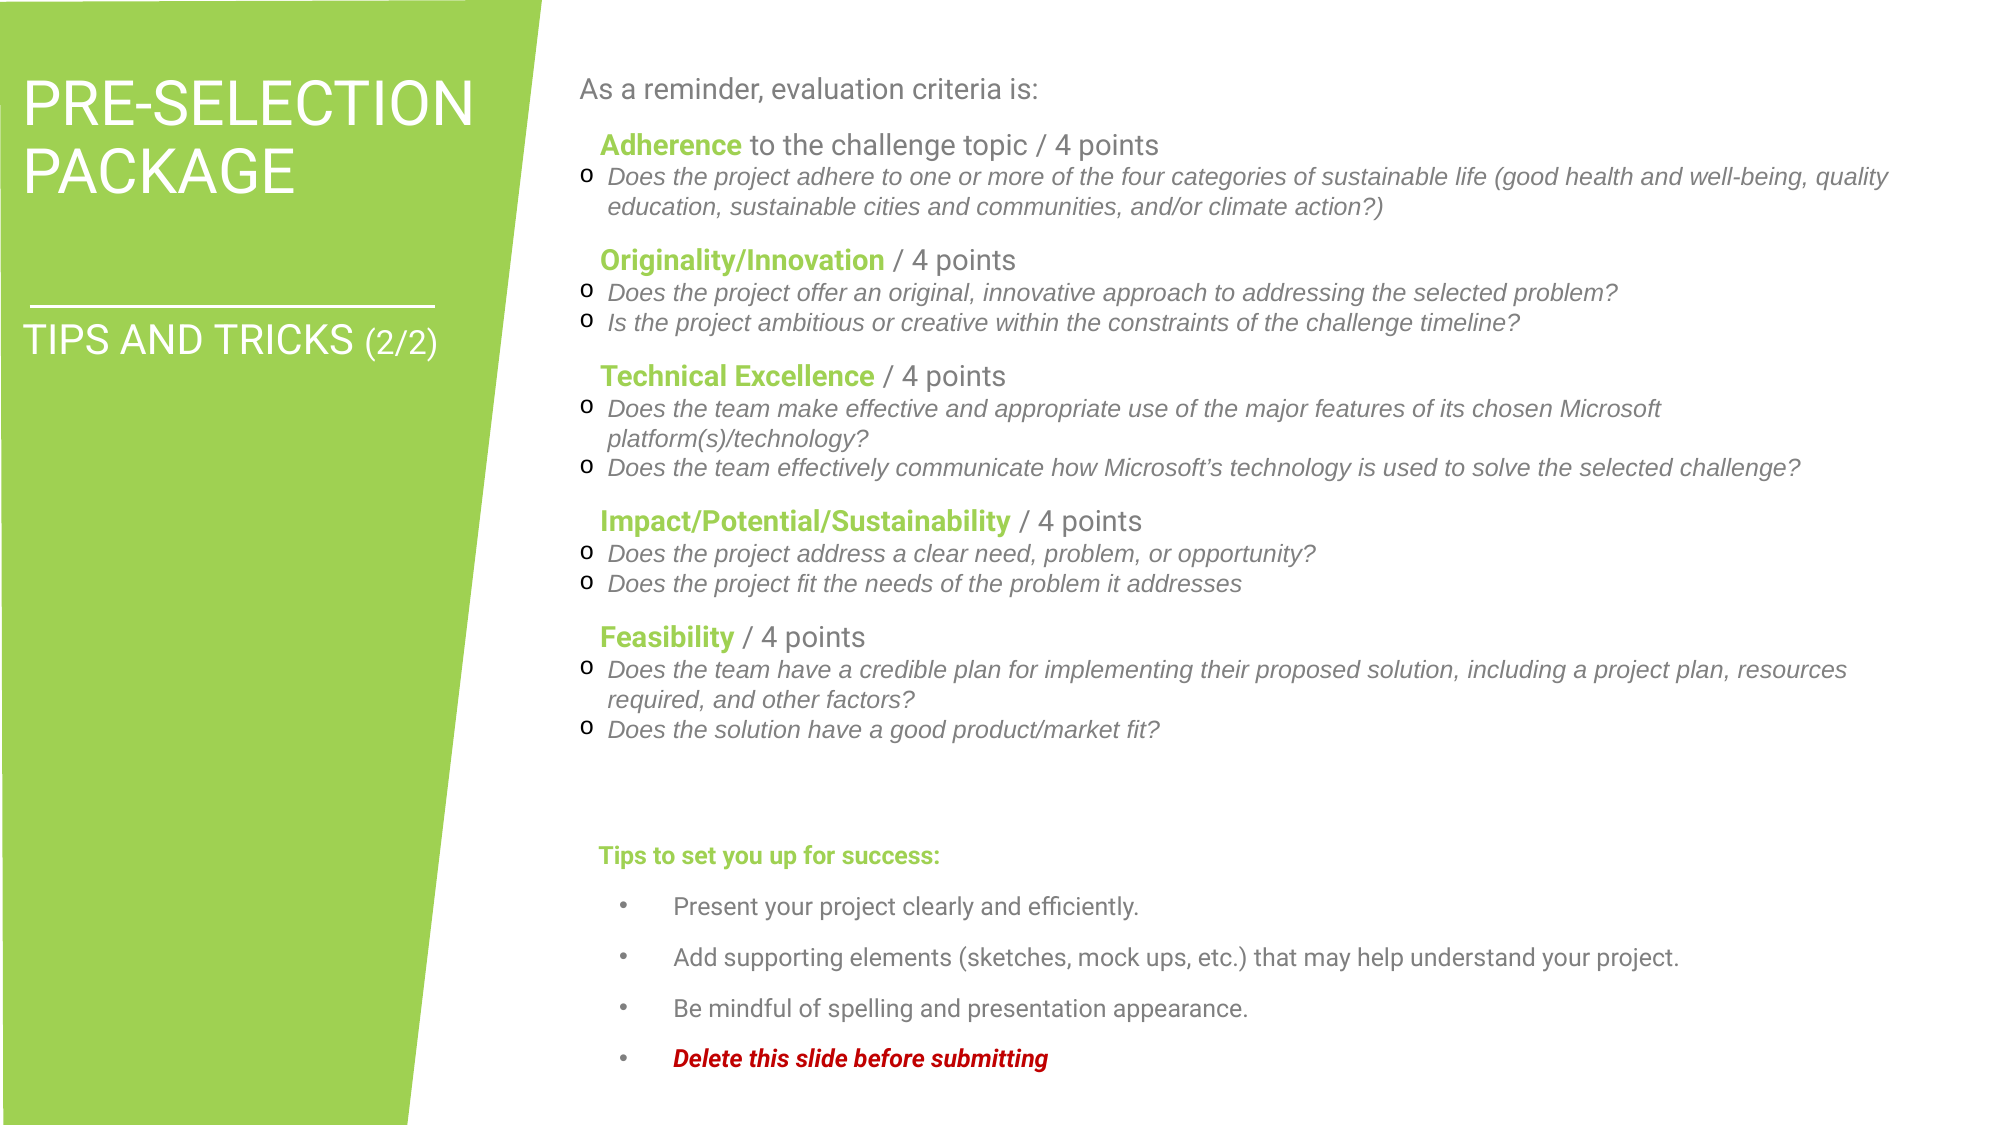

# PRE-SELECTION PACKAGE

TIPS AND TRICKS (2/2)
As a reminder, evaluation criteria is:
Adherence to the challenge topic / 4 points
Does the project adhere to one or more of the four categories of sustainable life (good health and well-being, quality education, sustainable cities and communities, and/or climate action?)
Originality/Innovation / 4 points
Does the project offer an original, innovative approach to addressing the selected problem?
Is the project ambitious or creative within the constraints of the challenge timeline?
Technical Excellence / 4 points
Does the team make effective and appropriate use of the major features of its chosen Microsoft platform(s)/technology?
Does the team effectively communicate how Microsoft’s technology is used to solve the selected challenge?
Impact/Potential/Sustainability / 4 points
Does the project address a clear need, problem, or opportunity?
Does the project fit the needs of the problem it addresses
Feasibility / 4 points
Does the team have a credible plan for implementing their proposed solution, including a project plan, resources required, and other factors?
Does the solution have a good product/market fit?

Tips to set you up for success:
Present your project clearly and efficiently.
Add supporting elements (sketches, mock ups, etc.) that may help understand your project.
Be mindful of spelling and presentation appearance.
Delete this slide before submitting